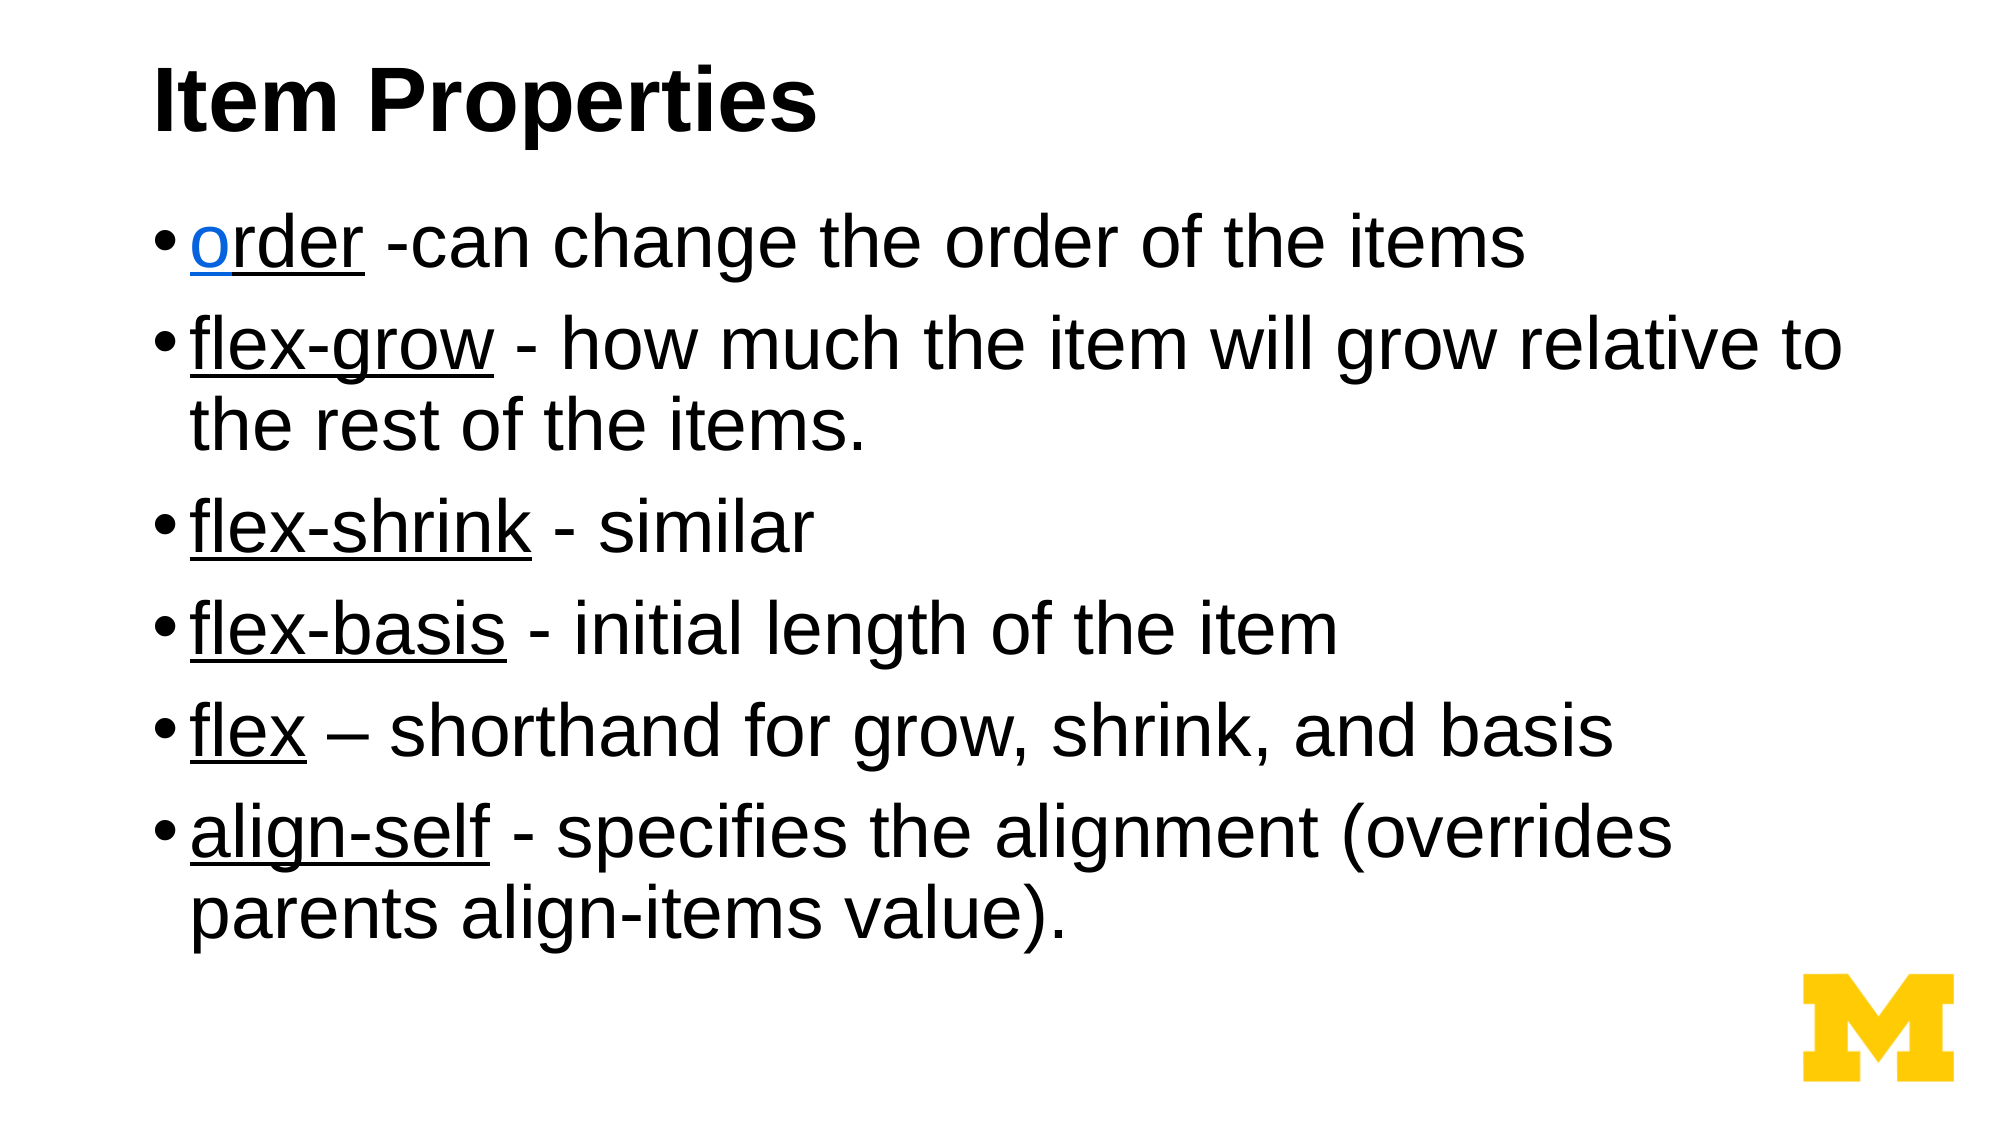

# Item Properties
order -can change the order of the items
flex-grow - how much the item will grow relative to the rest of the items.
flex-shrink - similar
flex-basis - initial length of the item
flex – shorthand for grow, shrink, and basis
align-self - specifies the alignment (overrides parents align-items value).